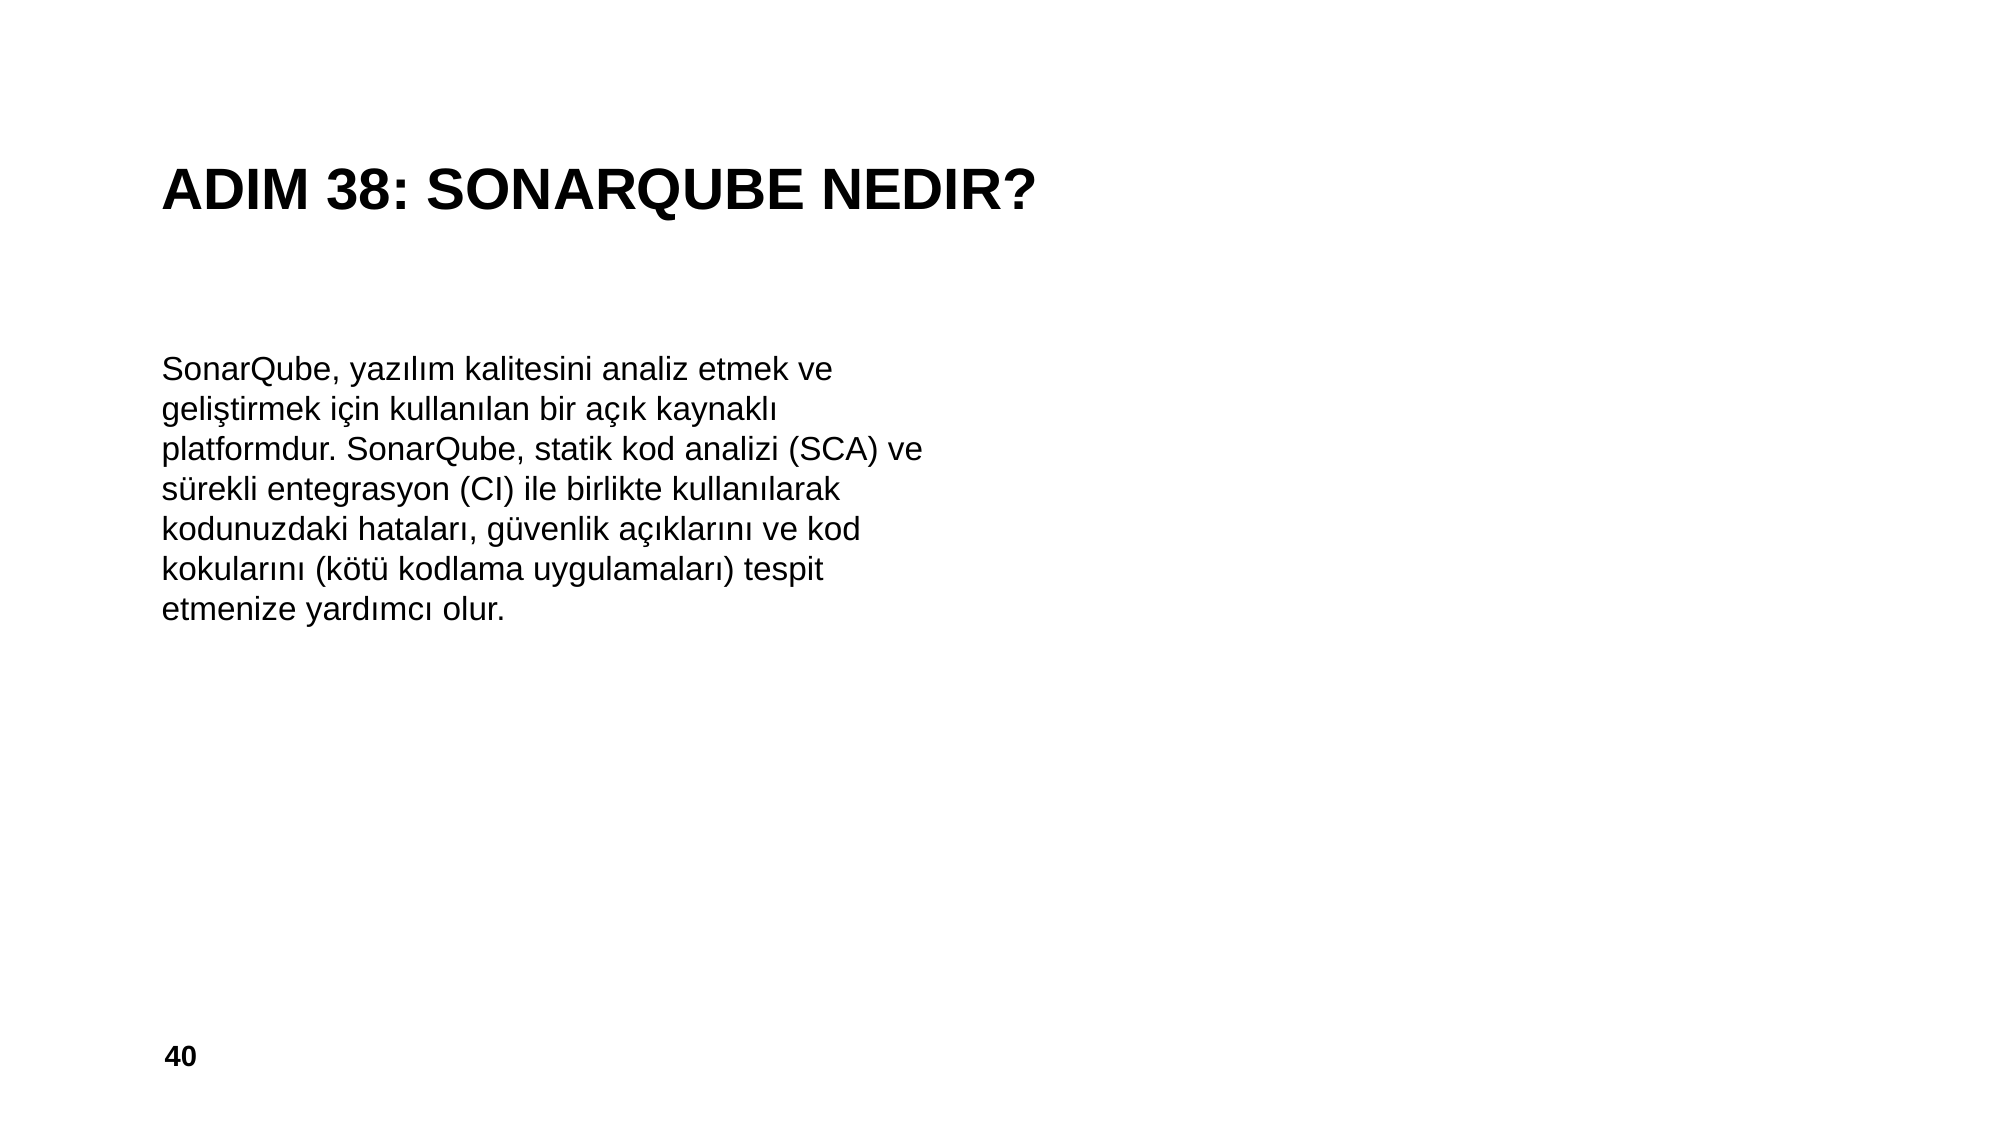

# ADIm 38: sonarqube nedır?
SonarQube, yazılım kalitesini analiz etmek ve geliştirmek için kullanılan bir açık kaynaklı platformdur. SonarQube, statik kod analizi (SCA) ve sürekli entegrasyon (CI) ile birlikte kullanılarak kodunuzdaki hataları, güvenlik açıklarını ve kod kokularını (kötü kodlama uygulamaları) tespit etmenize yardımcı olur.
40